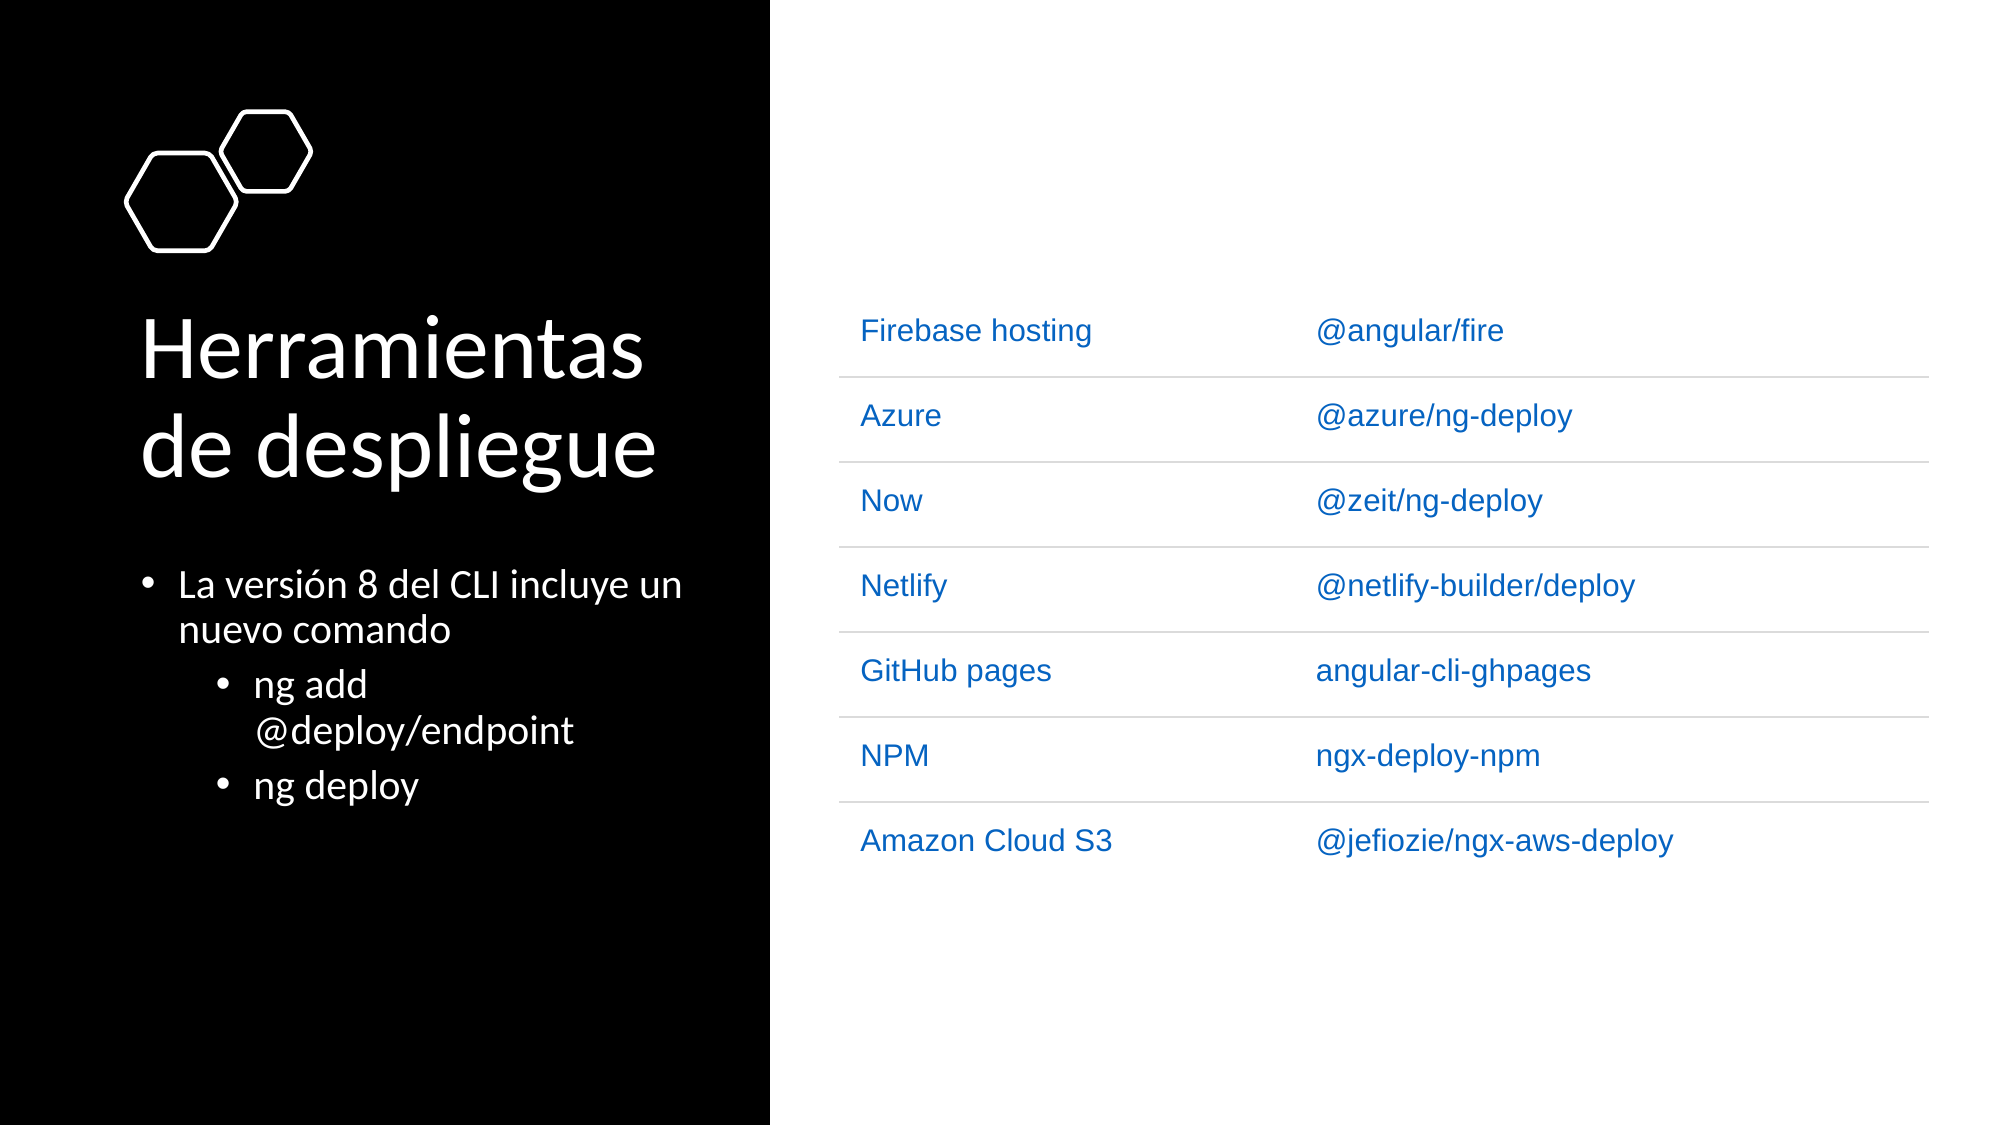

# Herramientas de despliegue
| Firebase hosting | @angular/fire |
| --- | --- |
| Azure | @azure/ng-deploy |
| Now | @zeit/ng-deploy |
| Netlify | @netlify-builder/deploy |
| GitHub pages | angular-cli-ghpages |
| NPM | ngx-deploy-npm |
| Amazon Cloud S3 | @jefiozie/ngx-aws-deploy |
La versión 8 del CLI incluye un nuevo comando
ng add @deploy/endpoint
ng deploy